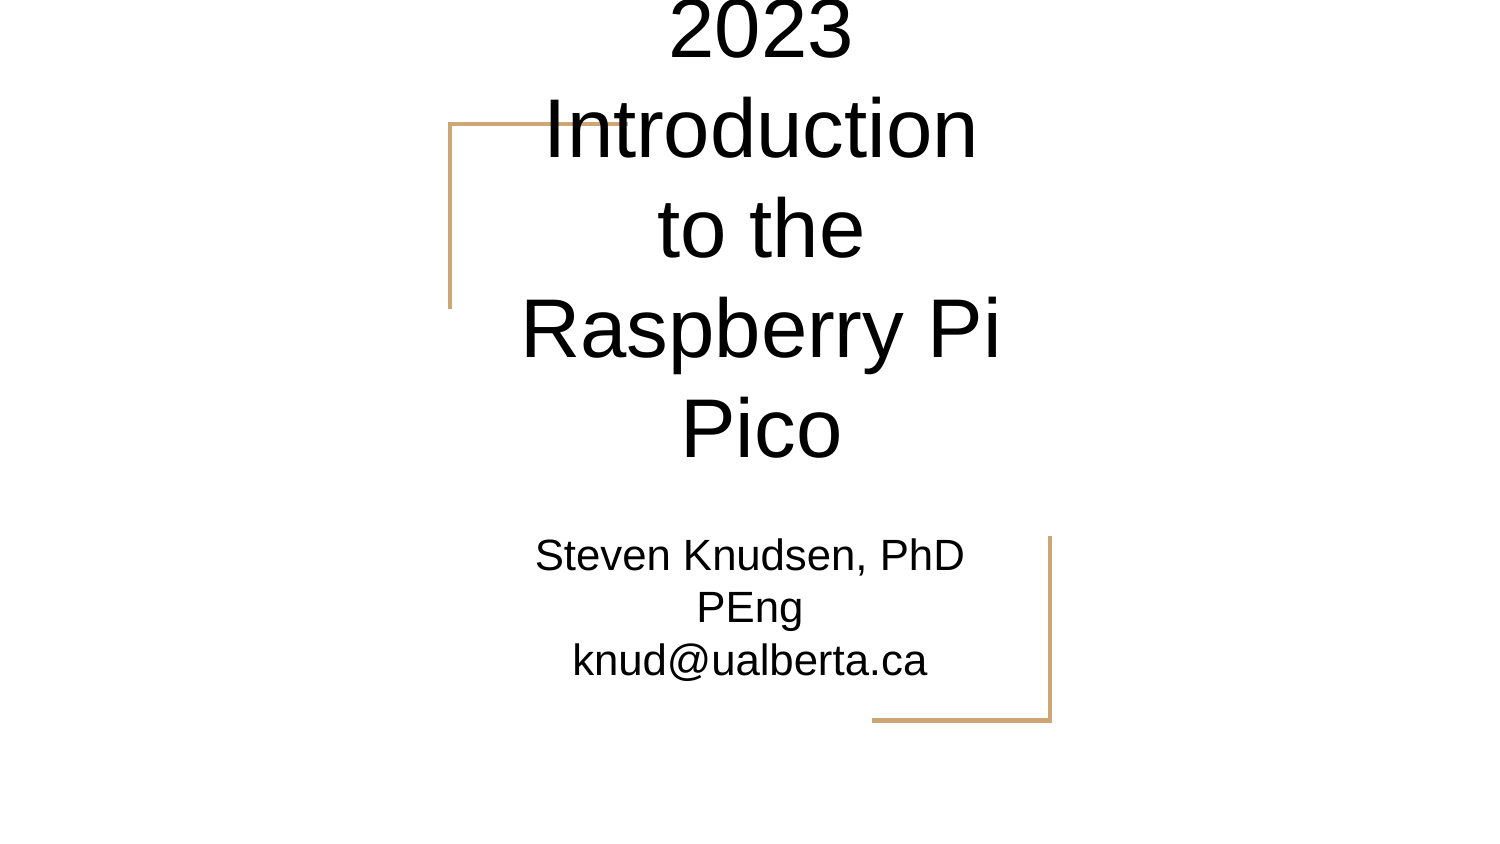

# HackEDbeta 2023
Introduction to the Raspberry Pi Pico
Steven Knudsen, PhD PEng
knud@ualberta.ca